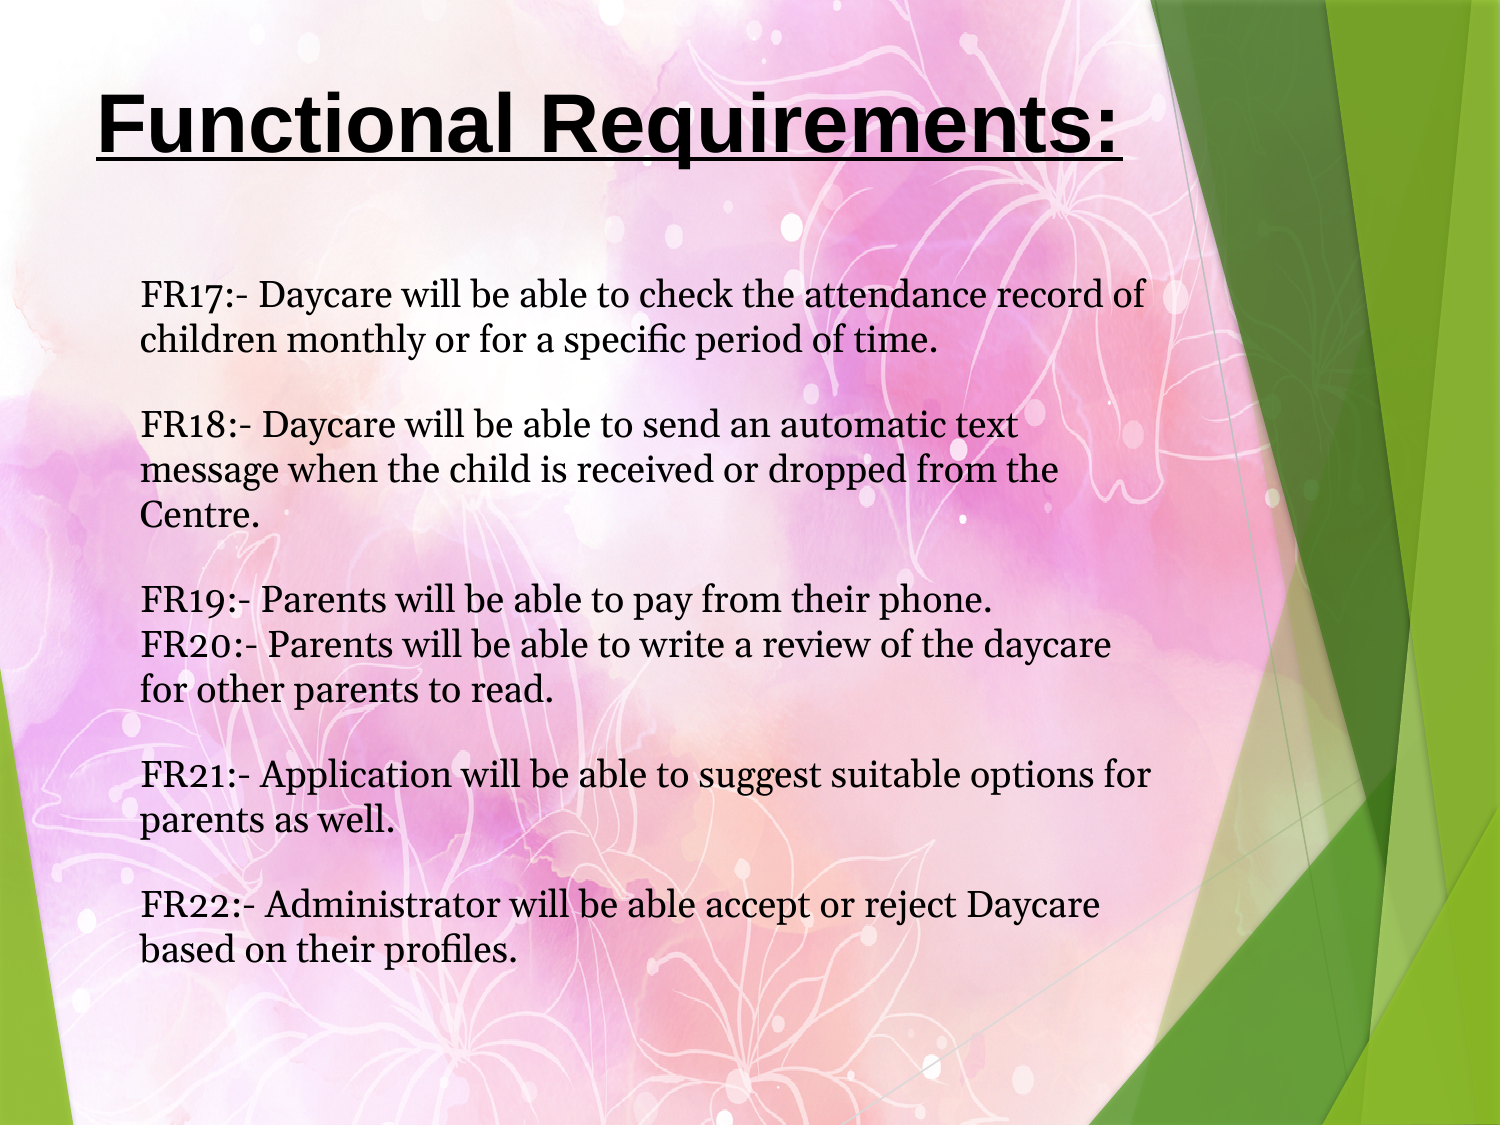

Functional Requirements:
FR17:- Daycare will be able to check the attendance record of children monthly or for a specific period of time.

FR18:- Daycare will be able to send an automatic text message when the child is received or dropped from the Centre.

FR19:- Parents will be able to pay from their phone.
FR20:- Parents will be able to write a review of the daycare for other parents to read.

FR21:- Application will be able to suggest suitable options for parents as well.

FR22:- Administrator will be able accept or reject Daycare based on their profiles.